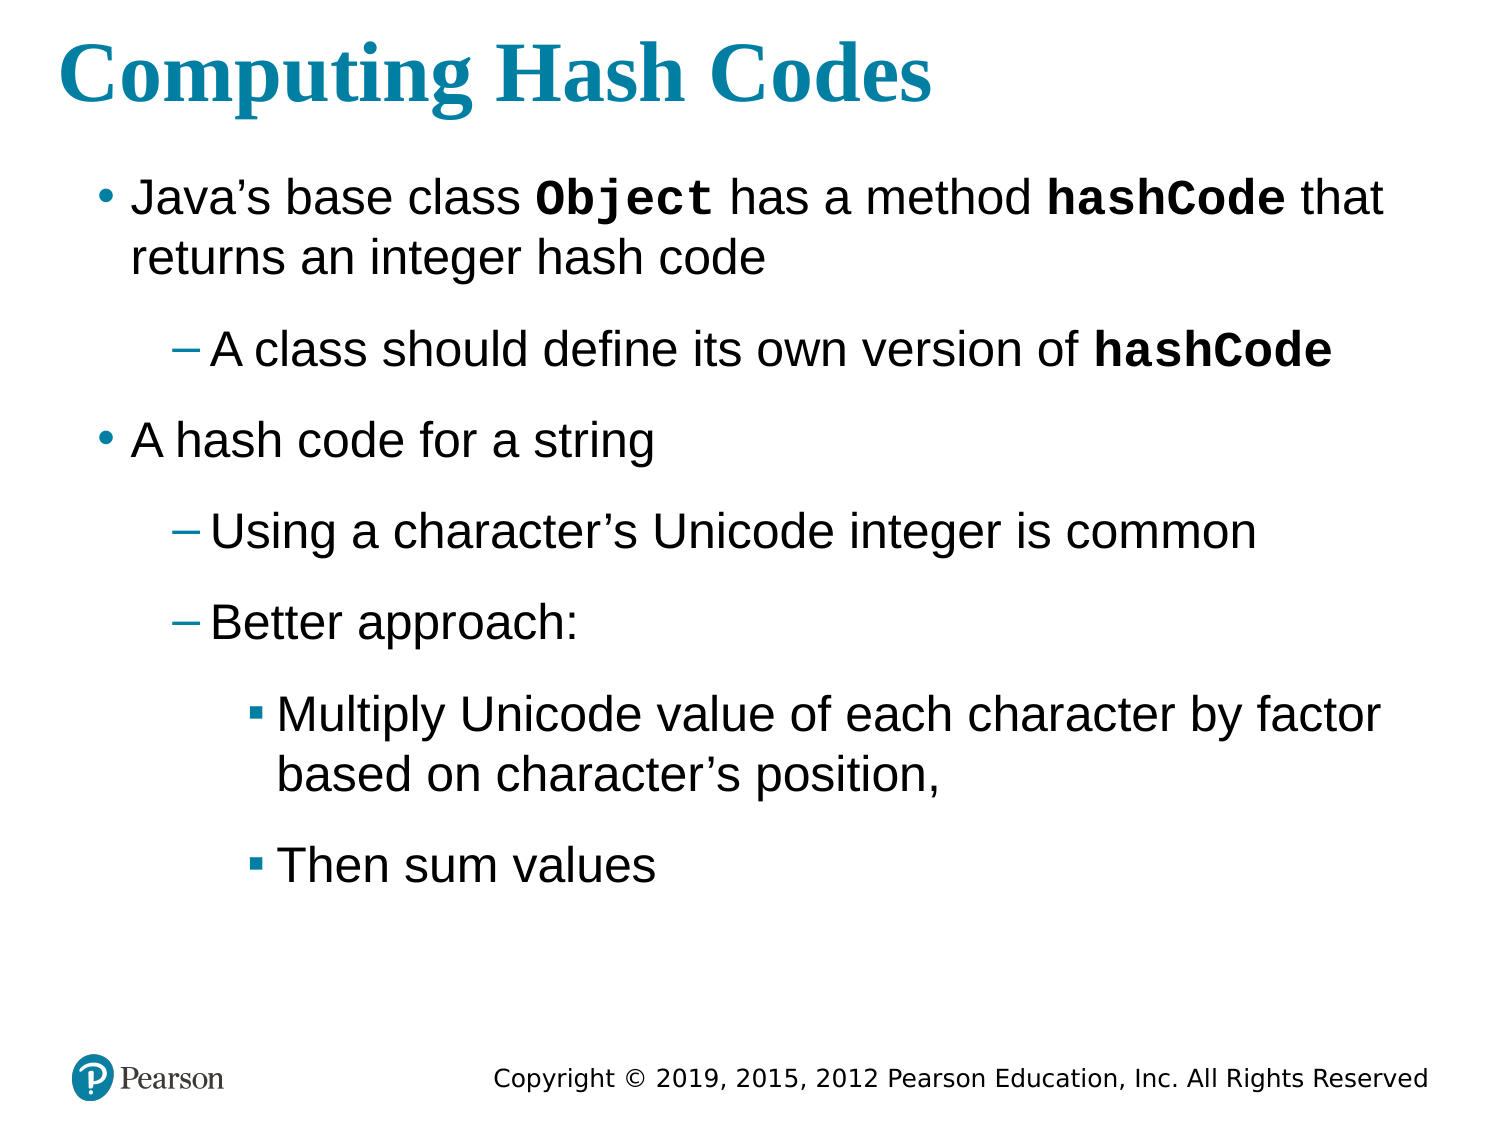

# Computing Hash Codes
Java’s base class Object has a method hashCode that returns an integer hash code
A class should define its own version of hashCode
A hash code for a string
Using a character’s Unicode integer is common
Better approach:
Multiply Unicode value of each character by factor based on character’s position,
Then sum values